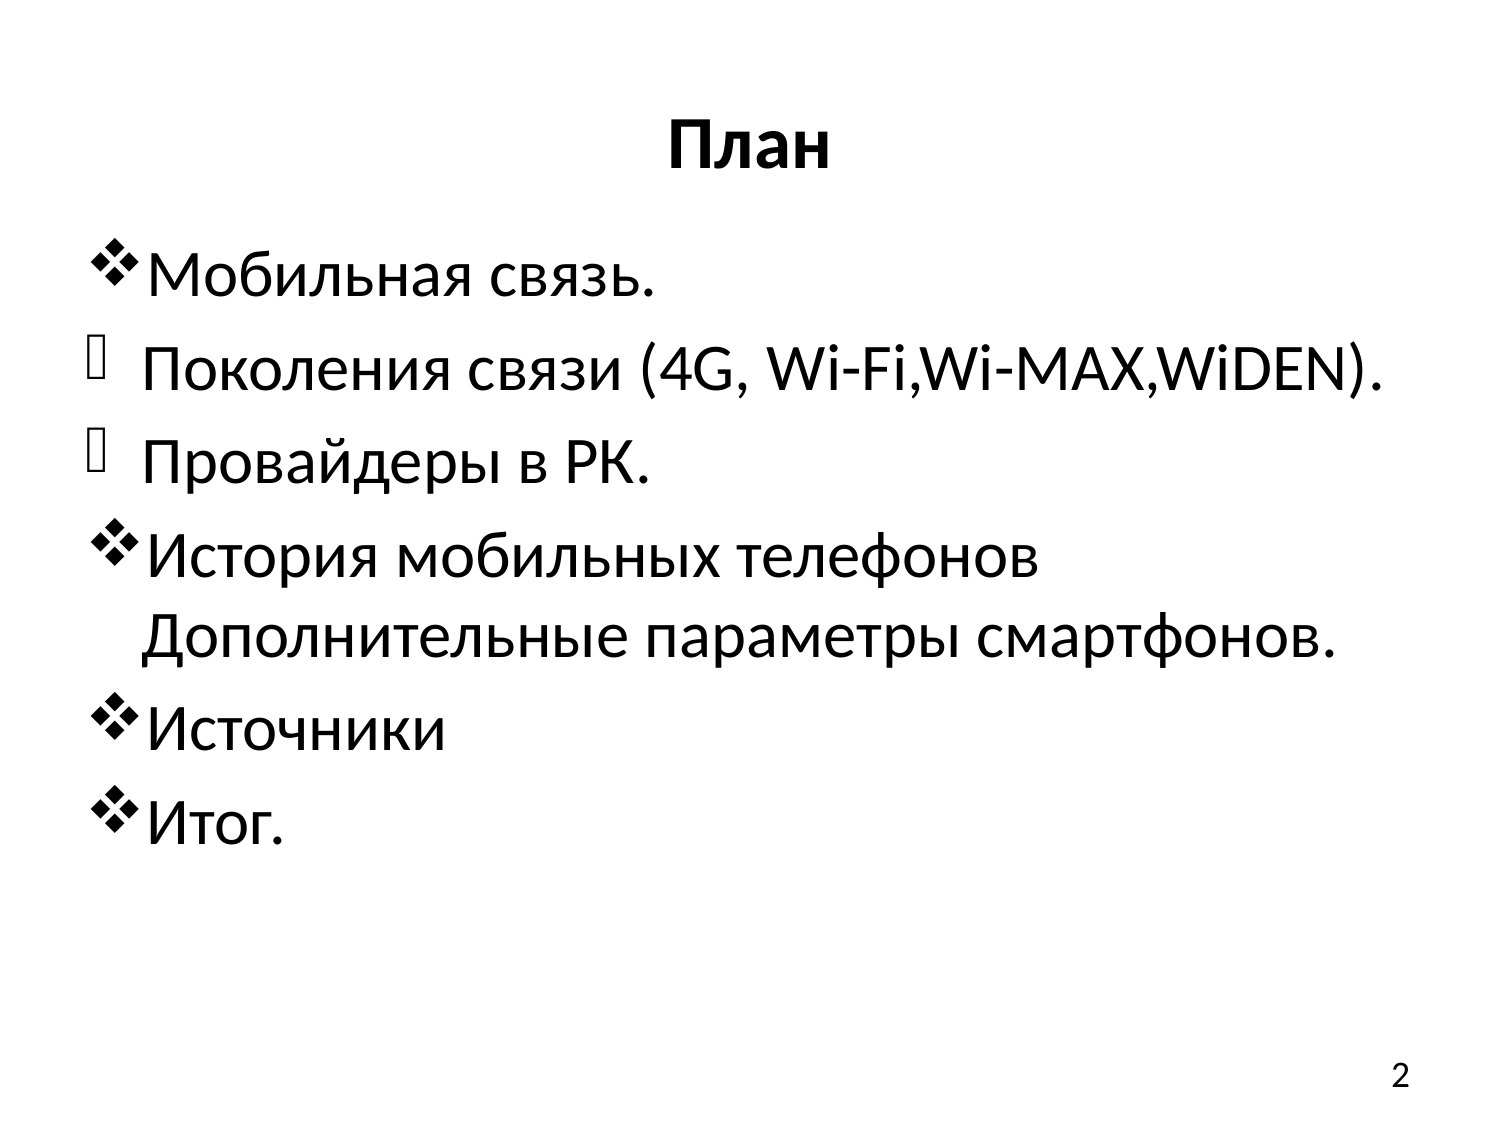

# План
Мобильная связь.
Поколения связи (4G, Wi-Fi,Wi-MAX,WiDEN).
Провайдеры в РК.
История мобильных телефонов Дополнительные параметры смартфонов.
Источники
Итог.

2